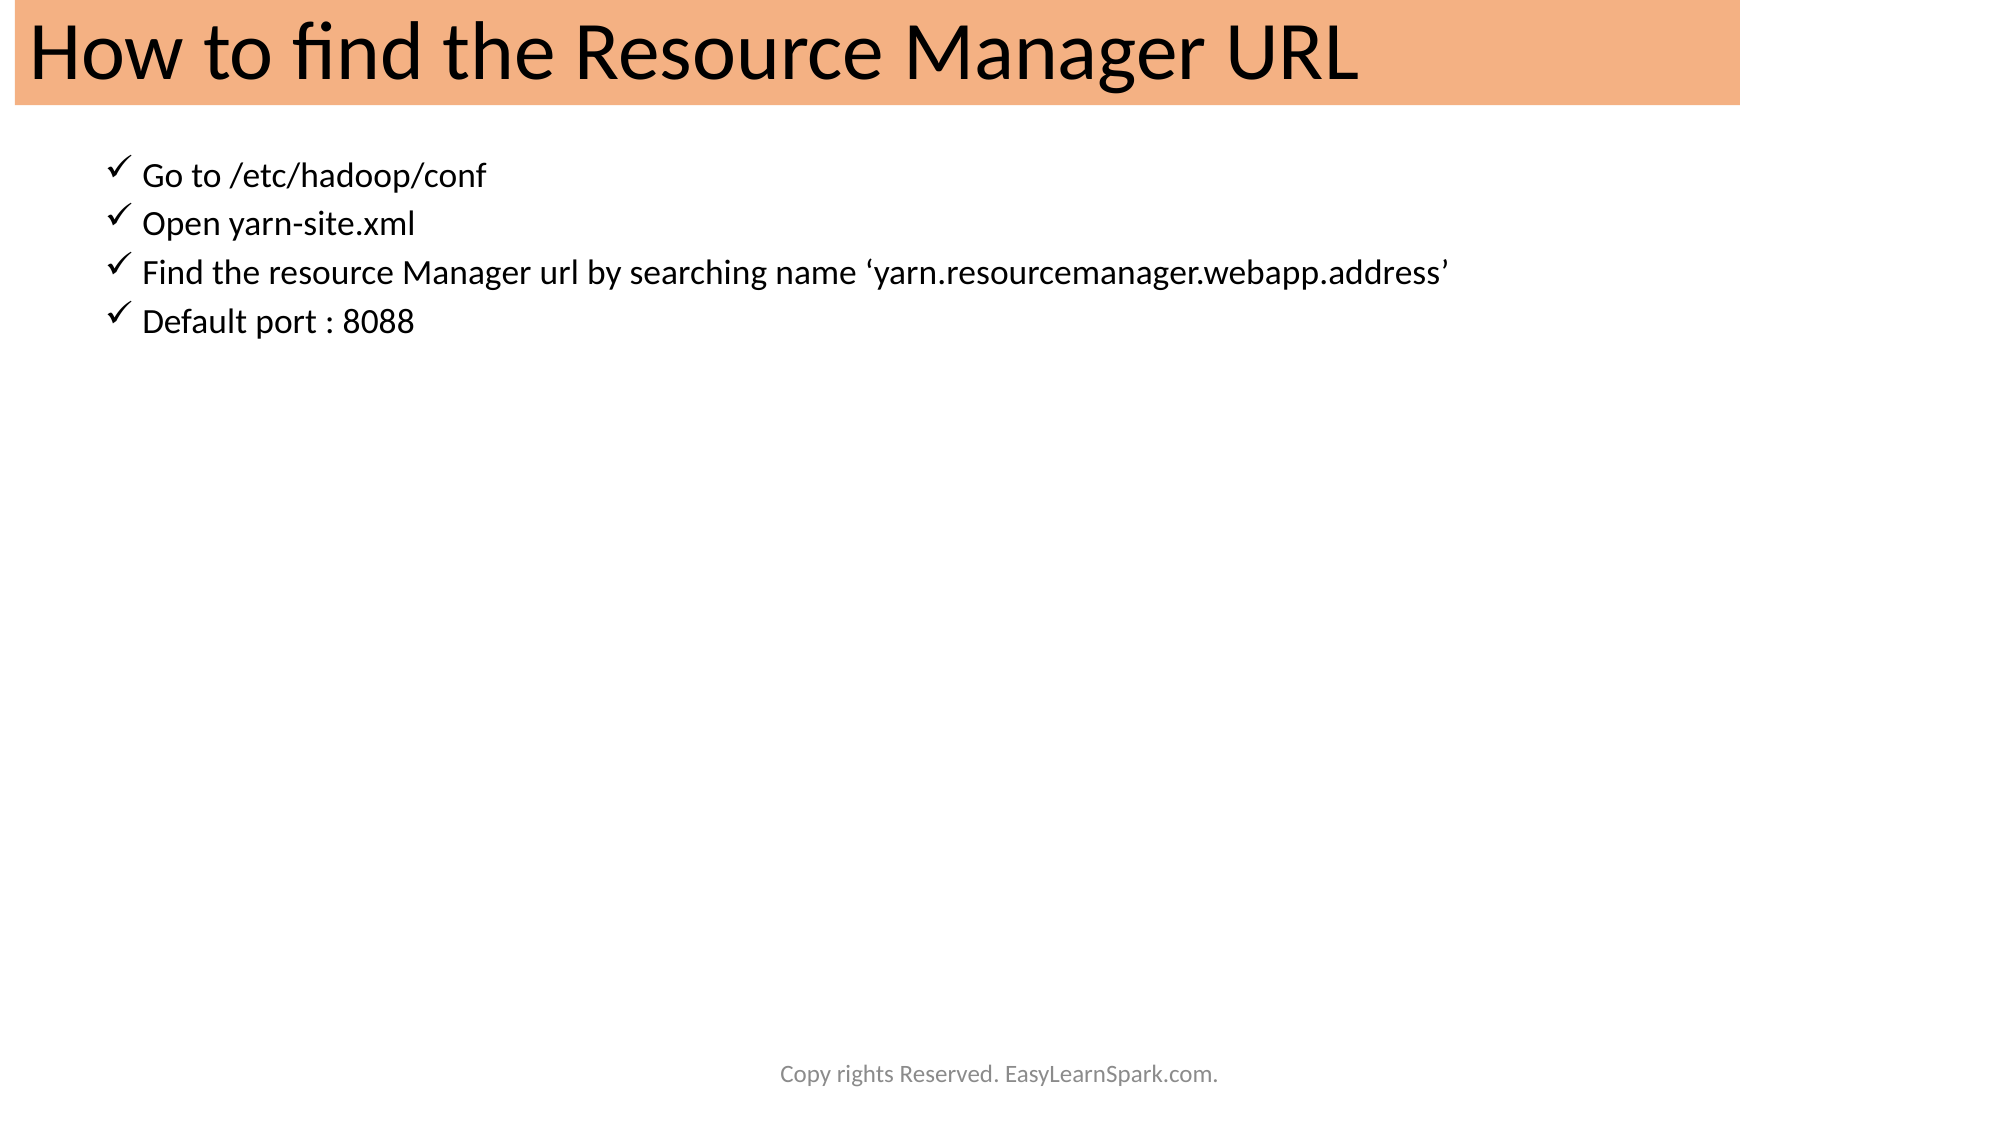

# How to find the Resource Manager URL
Go to /etc/hadoop/conf
Open yarn-site.xml
Find the resource Manager url by searching name ‘yarn.resourcemanager.webapp.address’
Default port : 8088
Copy rights Reserved. EasyLearnSpark.com.